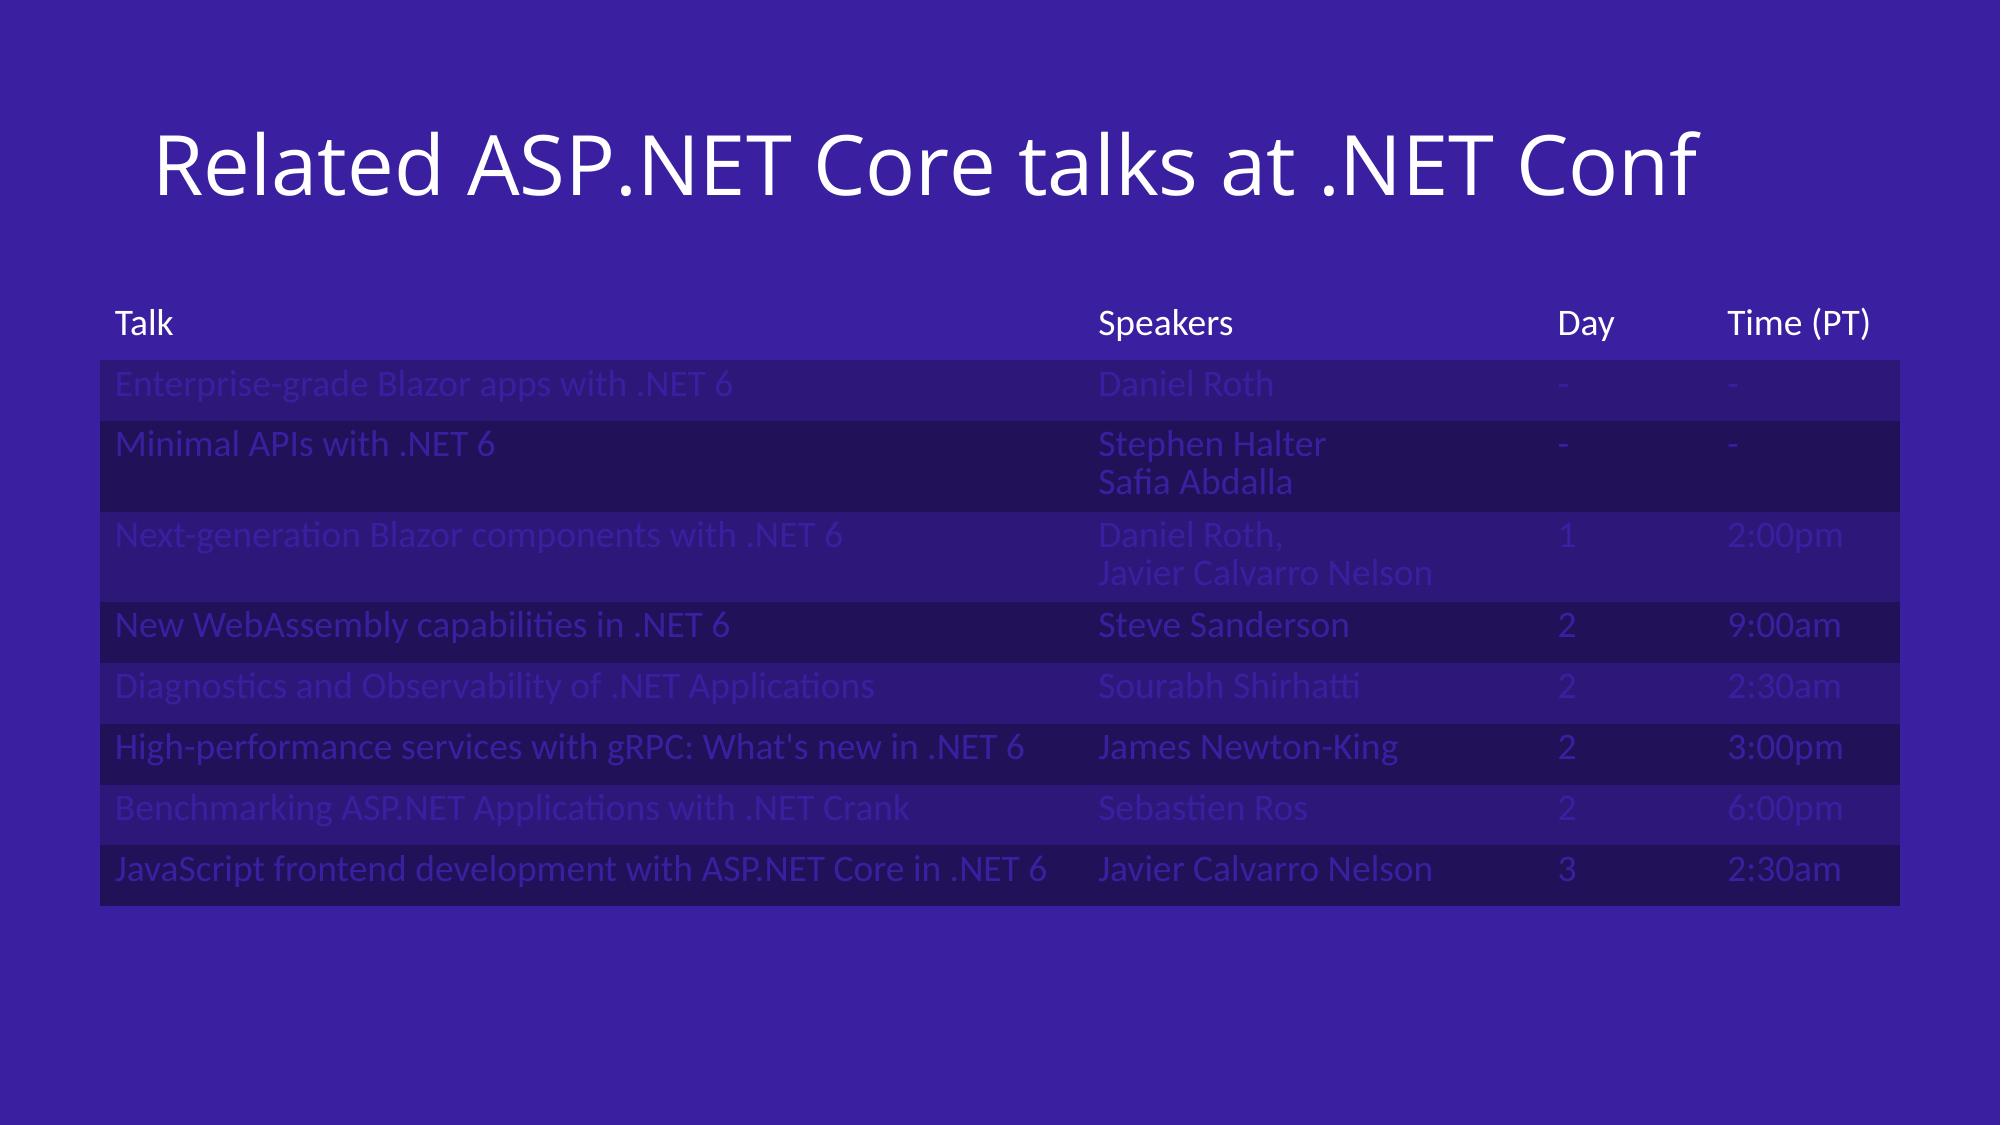

# Related ASP.NET Core talks at .NET Conf
| Talk | Speakers | Day | Time (PT) |
| --- | --- | --- | --- |
| Enterprise-grade Blazor apps with .NET 6 | Daniel Roth | - | - |
| Minimal APIs with .NET 6 | Stephen Halter Safia Abdalla | - | - |
| Next-generation Blazor components with .NET 6 | Daniel Roth, Javier Calvarro Nelson | 1 | 2:00pm |
| New WebAssembly capabilities in .NET 6 | Steve Sanderson | 2 | 9:00am |
| Diagnostics and Observability of .NET Applications | Sourabh Shirhatti | 2 | 2:30am |
| High-performance services with gRPC: What's new in .NET 6 | James Newton-King | 2 | 3:00pm |
| Benchmarking ASP.NET Applications with .NET Crank | Sebastien Ros | 2 | 6:00pm |
| JavaScript frontend development with ASP.NET Core in .NET 6 | Javier Calvarro Nelson | 3 | 2:30am |